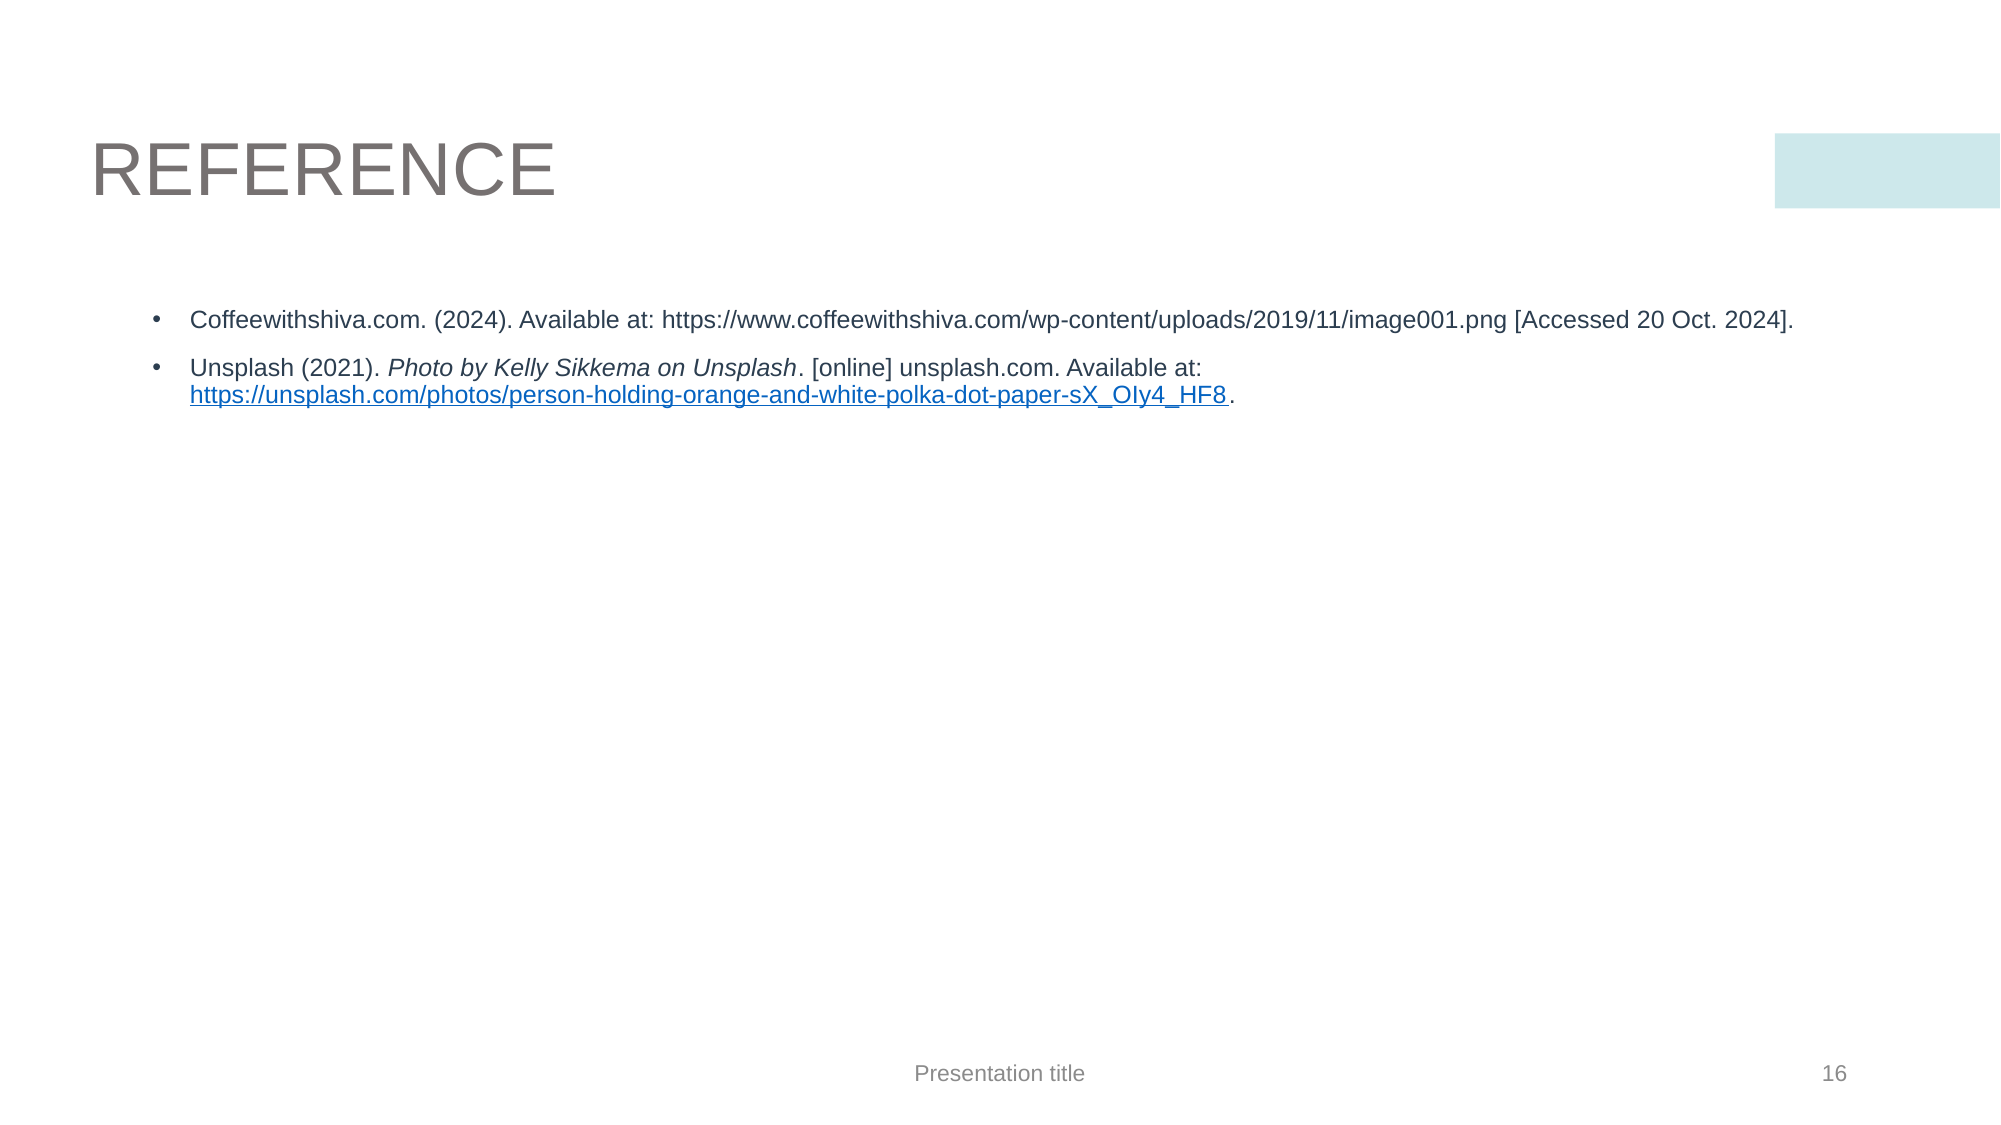

# REFERENCE
Coffeewithshiva.com. (2024). Available at: https://www.coffeewithshiva.com/wp-content/uploads/2019/11/image001.png [Accessed 20 Oct. 2024].
Unsplash (2021). Photo by Kelly Sikkema on Unsplash. [online] unsplash.com. Available at: https://unsplash.com/photos/person-holding-orange-and-white-polka-dot-paper-sX_OIy4_HF8.

Presentation title
16